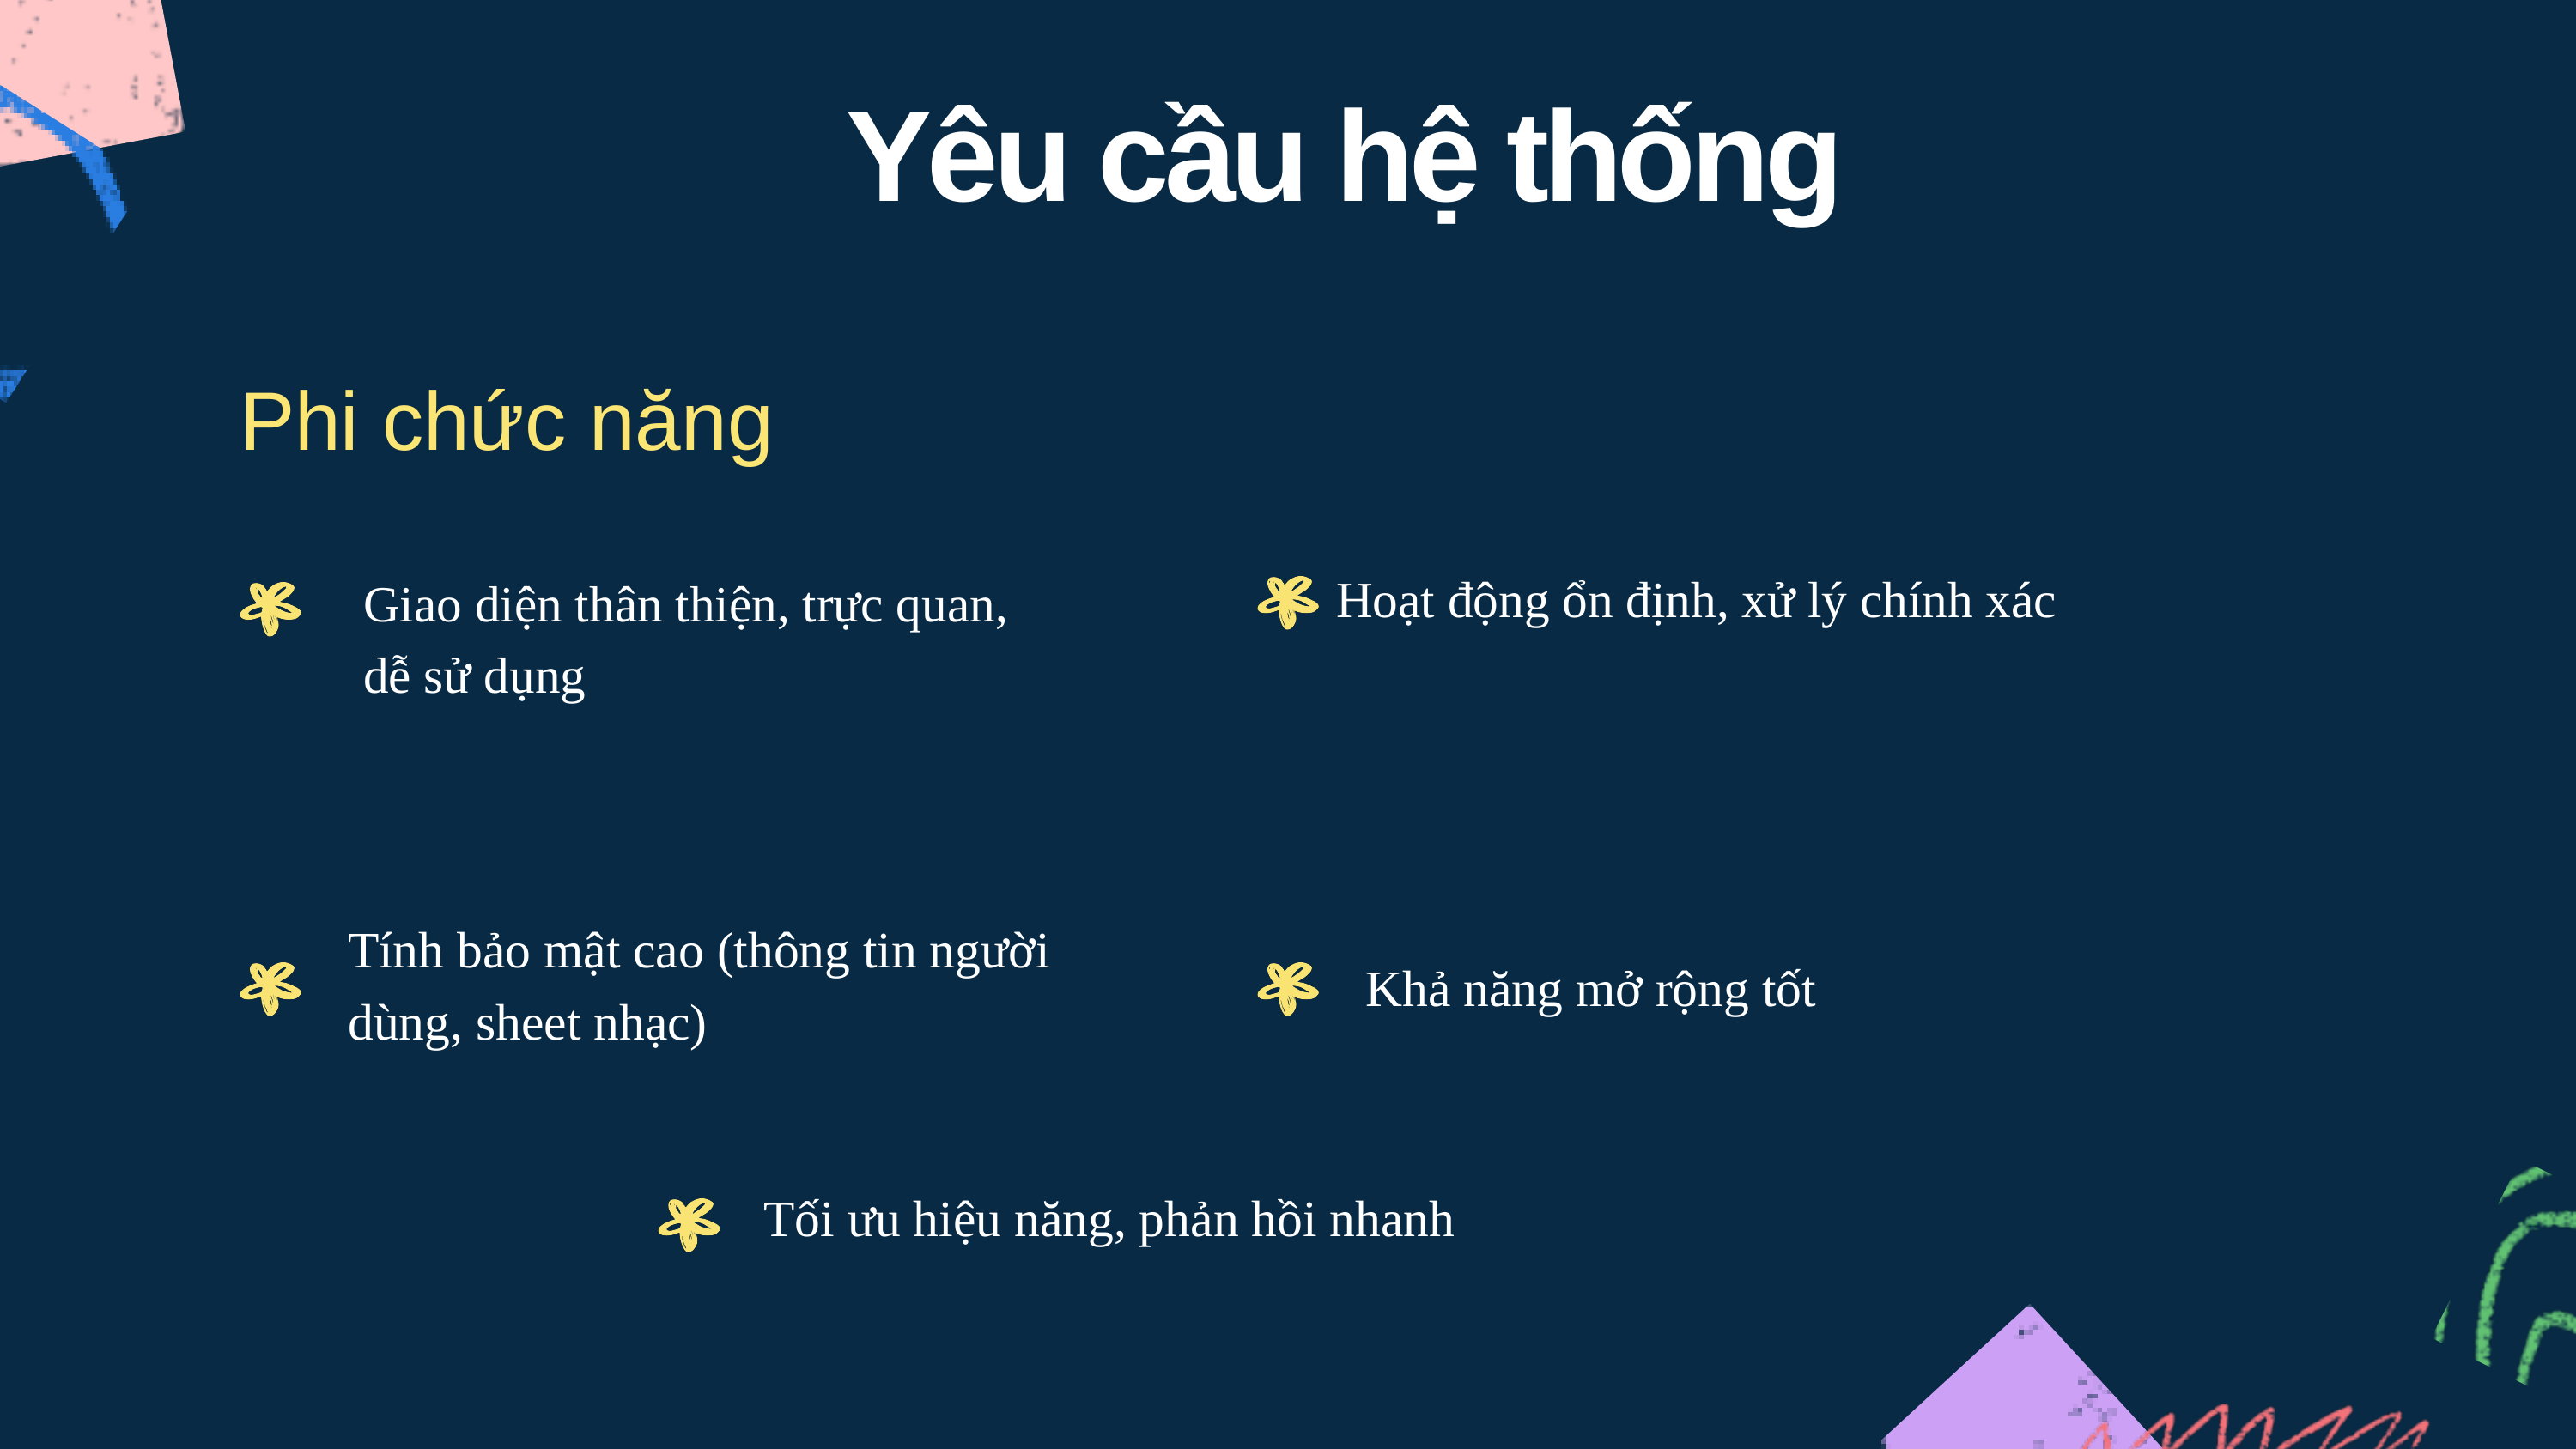

Yêu cầu hệ thống

Phi chức năng
Hoạt động ổn định, xử lý chính xác
Giao diện thân thiện, trực quan, dễ sử dụng

Tính bảo mật cao (thông tin người dùng, sheet nhạc)
Khả năng mở rộng tốt

Tối ưu hiệu năng, phản hồi nhanh